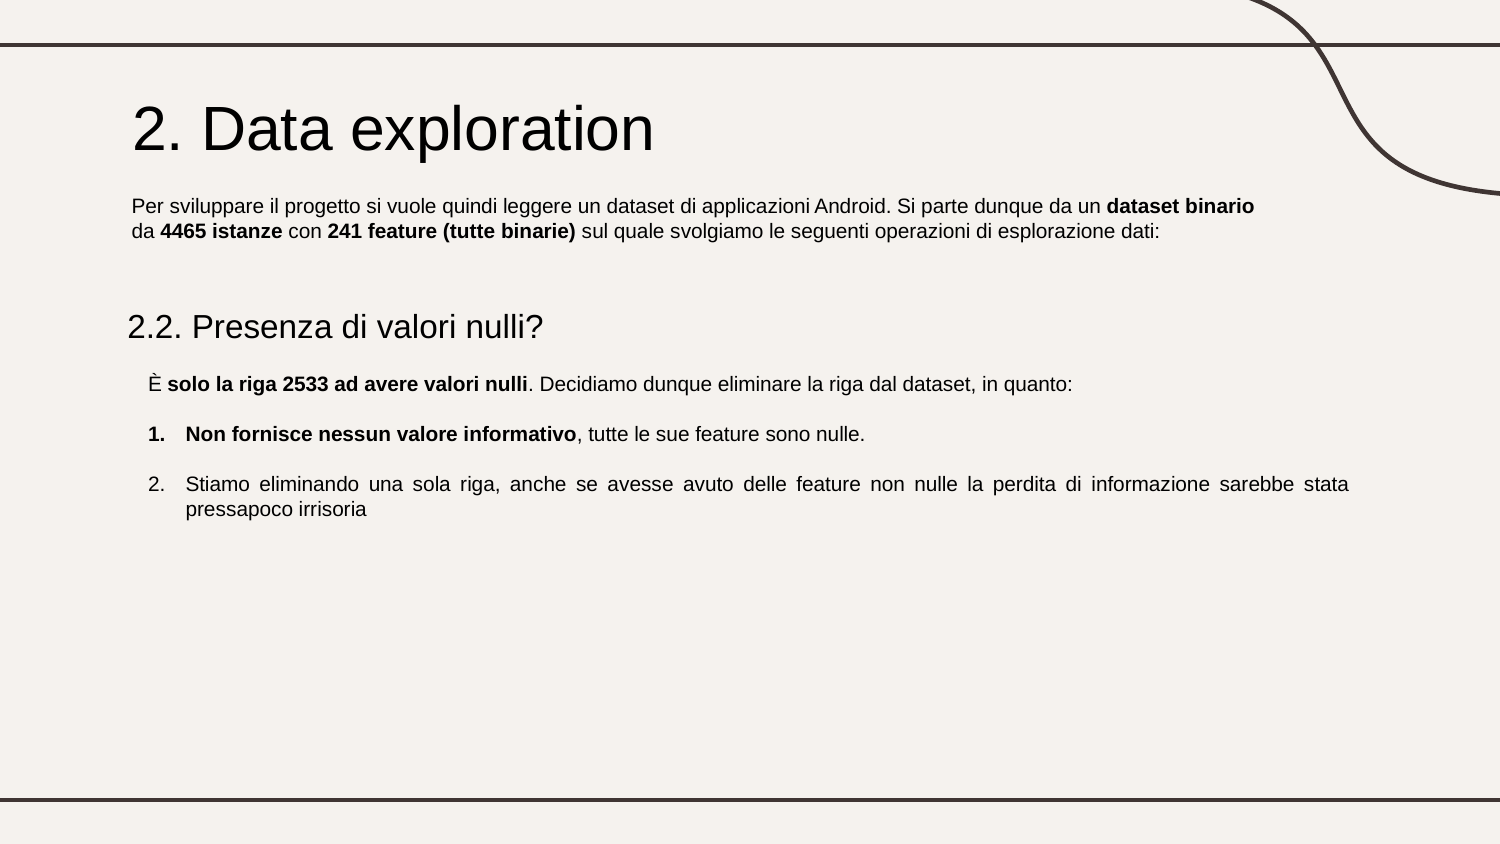

# 2. Data exploration
Per sviluppare il progetto si vuole quindi leggere un dataset di applicazioni Android. Si parte dunque da un dataset binario da 4465 istanze con 241 feature (tutte binarie) sul quale svolgiamo le seguenti operazioni di esplorazione dati:
2.2. Presenza di valori nulli?
È solo la riga 2533 ad avere valori nulli. Decidiamo dunque eliminare la riga dal dataset, in quanto:

Non fornisce nessun valore informativo, tutte le sue feature sono nulle.

Stiamo eliminando una sola riga, anche se avesse avuto delle feature non nulle la perdita di informazione sarebbe stata pressapoco irrisoria